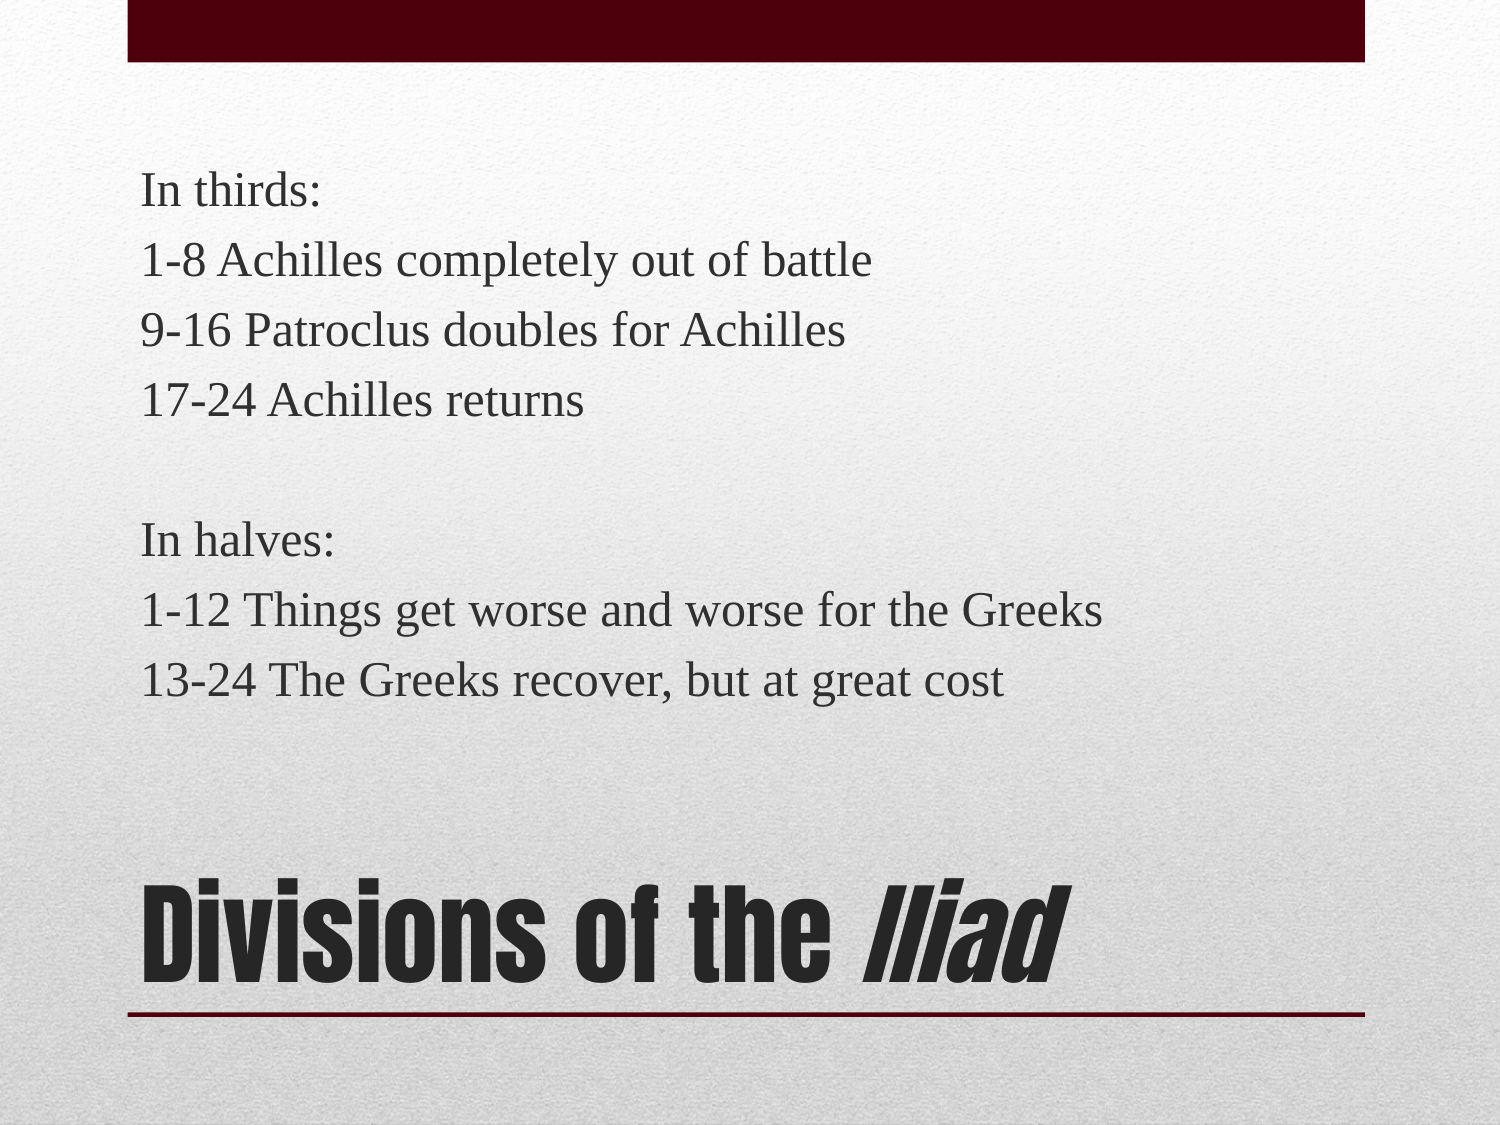

In thirds:
1-8 Achilles completely out of battle
9-16 Patroclus doubles for Achilles
17-24 Achilles returns

In halves:
1-12 Things get worse and worse for the Greeks
13-24 The Greeks recover, but at great cost
# Divisions of the Iliad